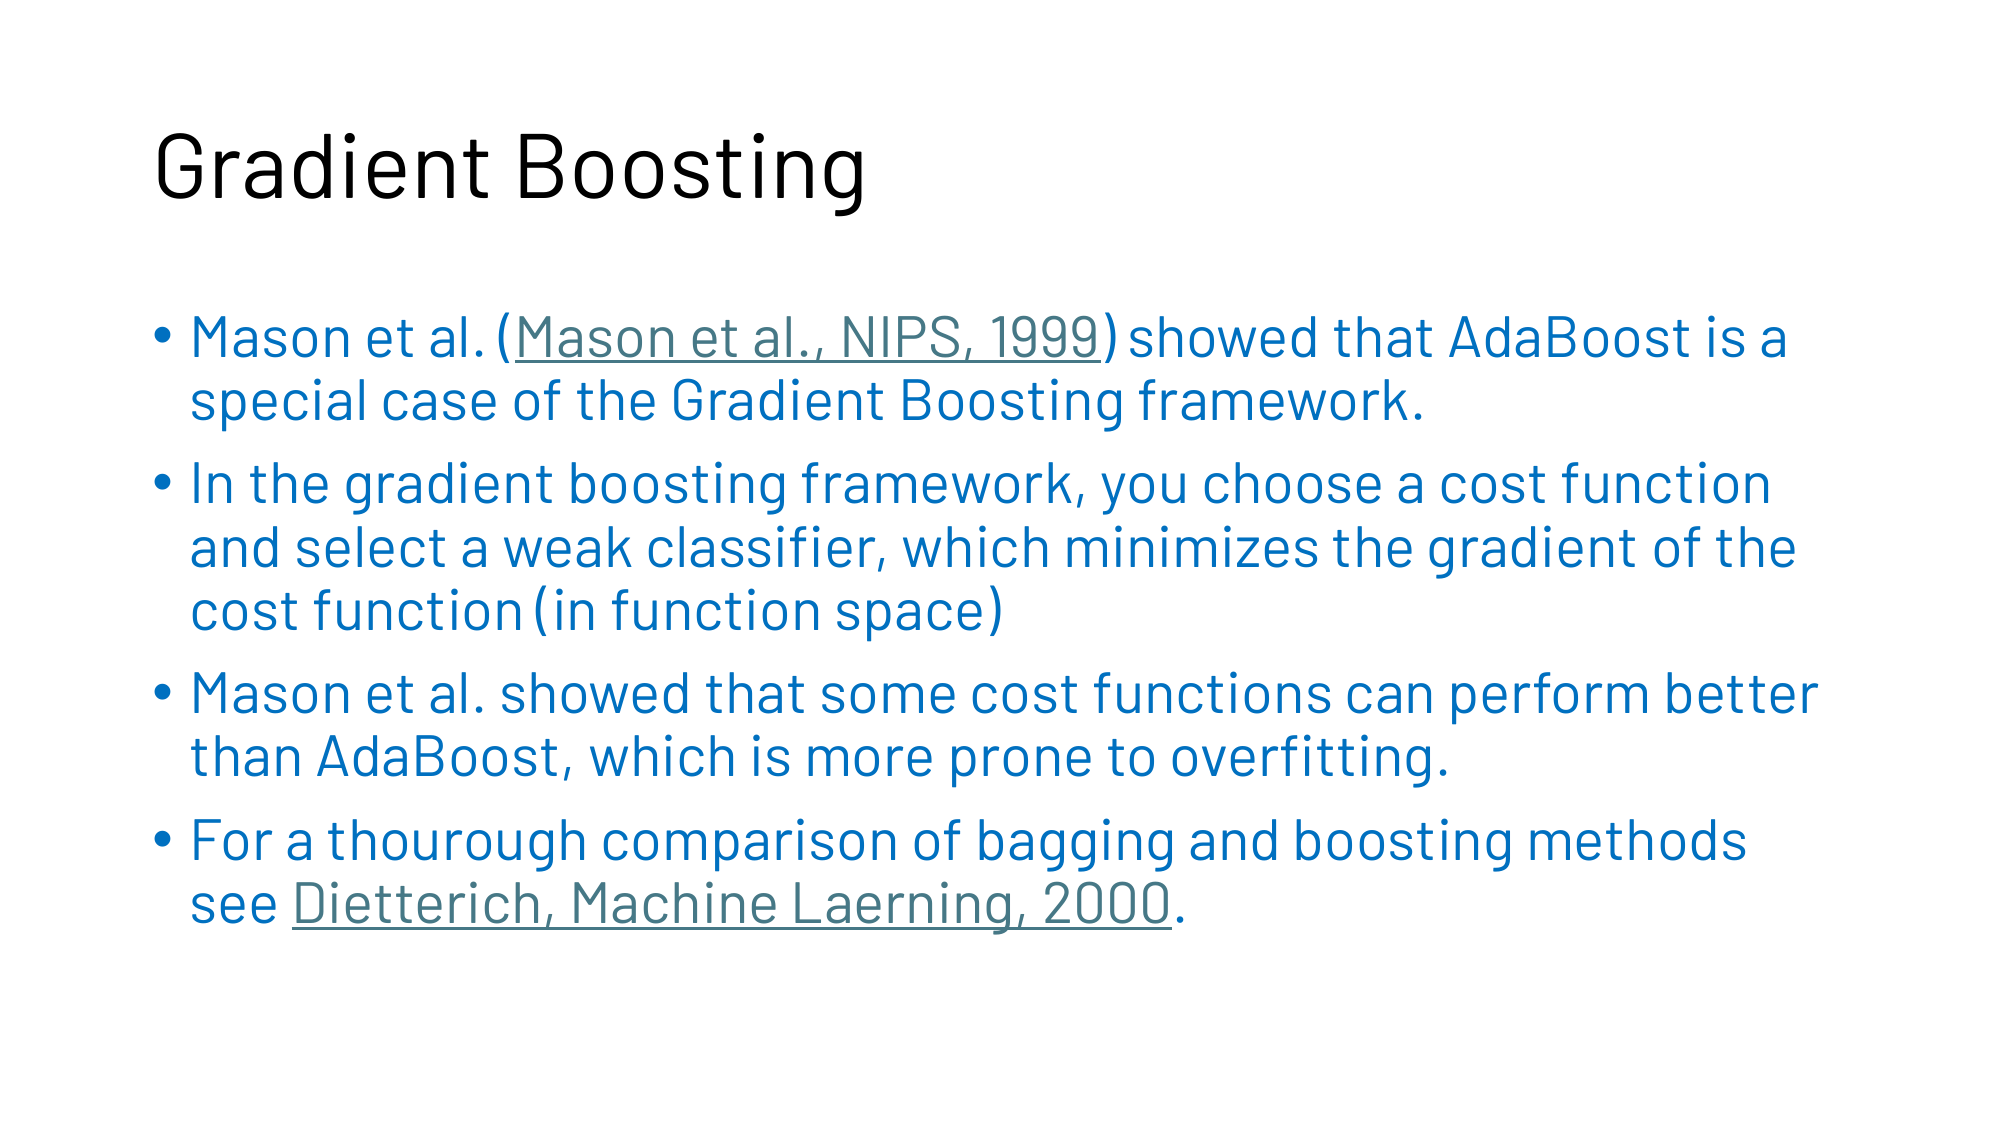

# Gradient Boosting
Mason et al. (Mason et al., NIPS, 1999) showed that AdaBoost is a special case of the Gradient Boosting framework.
In the gradient boosting framework, you choose a cost function and select a weak classifier, which minimizes the gradient of the cost function (in function space)
Mason et al. showed that some cost functions can perform better than AdaBoost, which is more prone to overfitting.
For a thourough comparison of bagging and boosting methods see Dietterich, Machine Laerning, 2000.